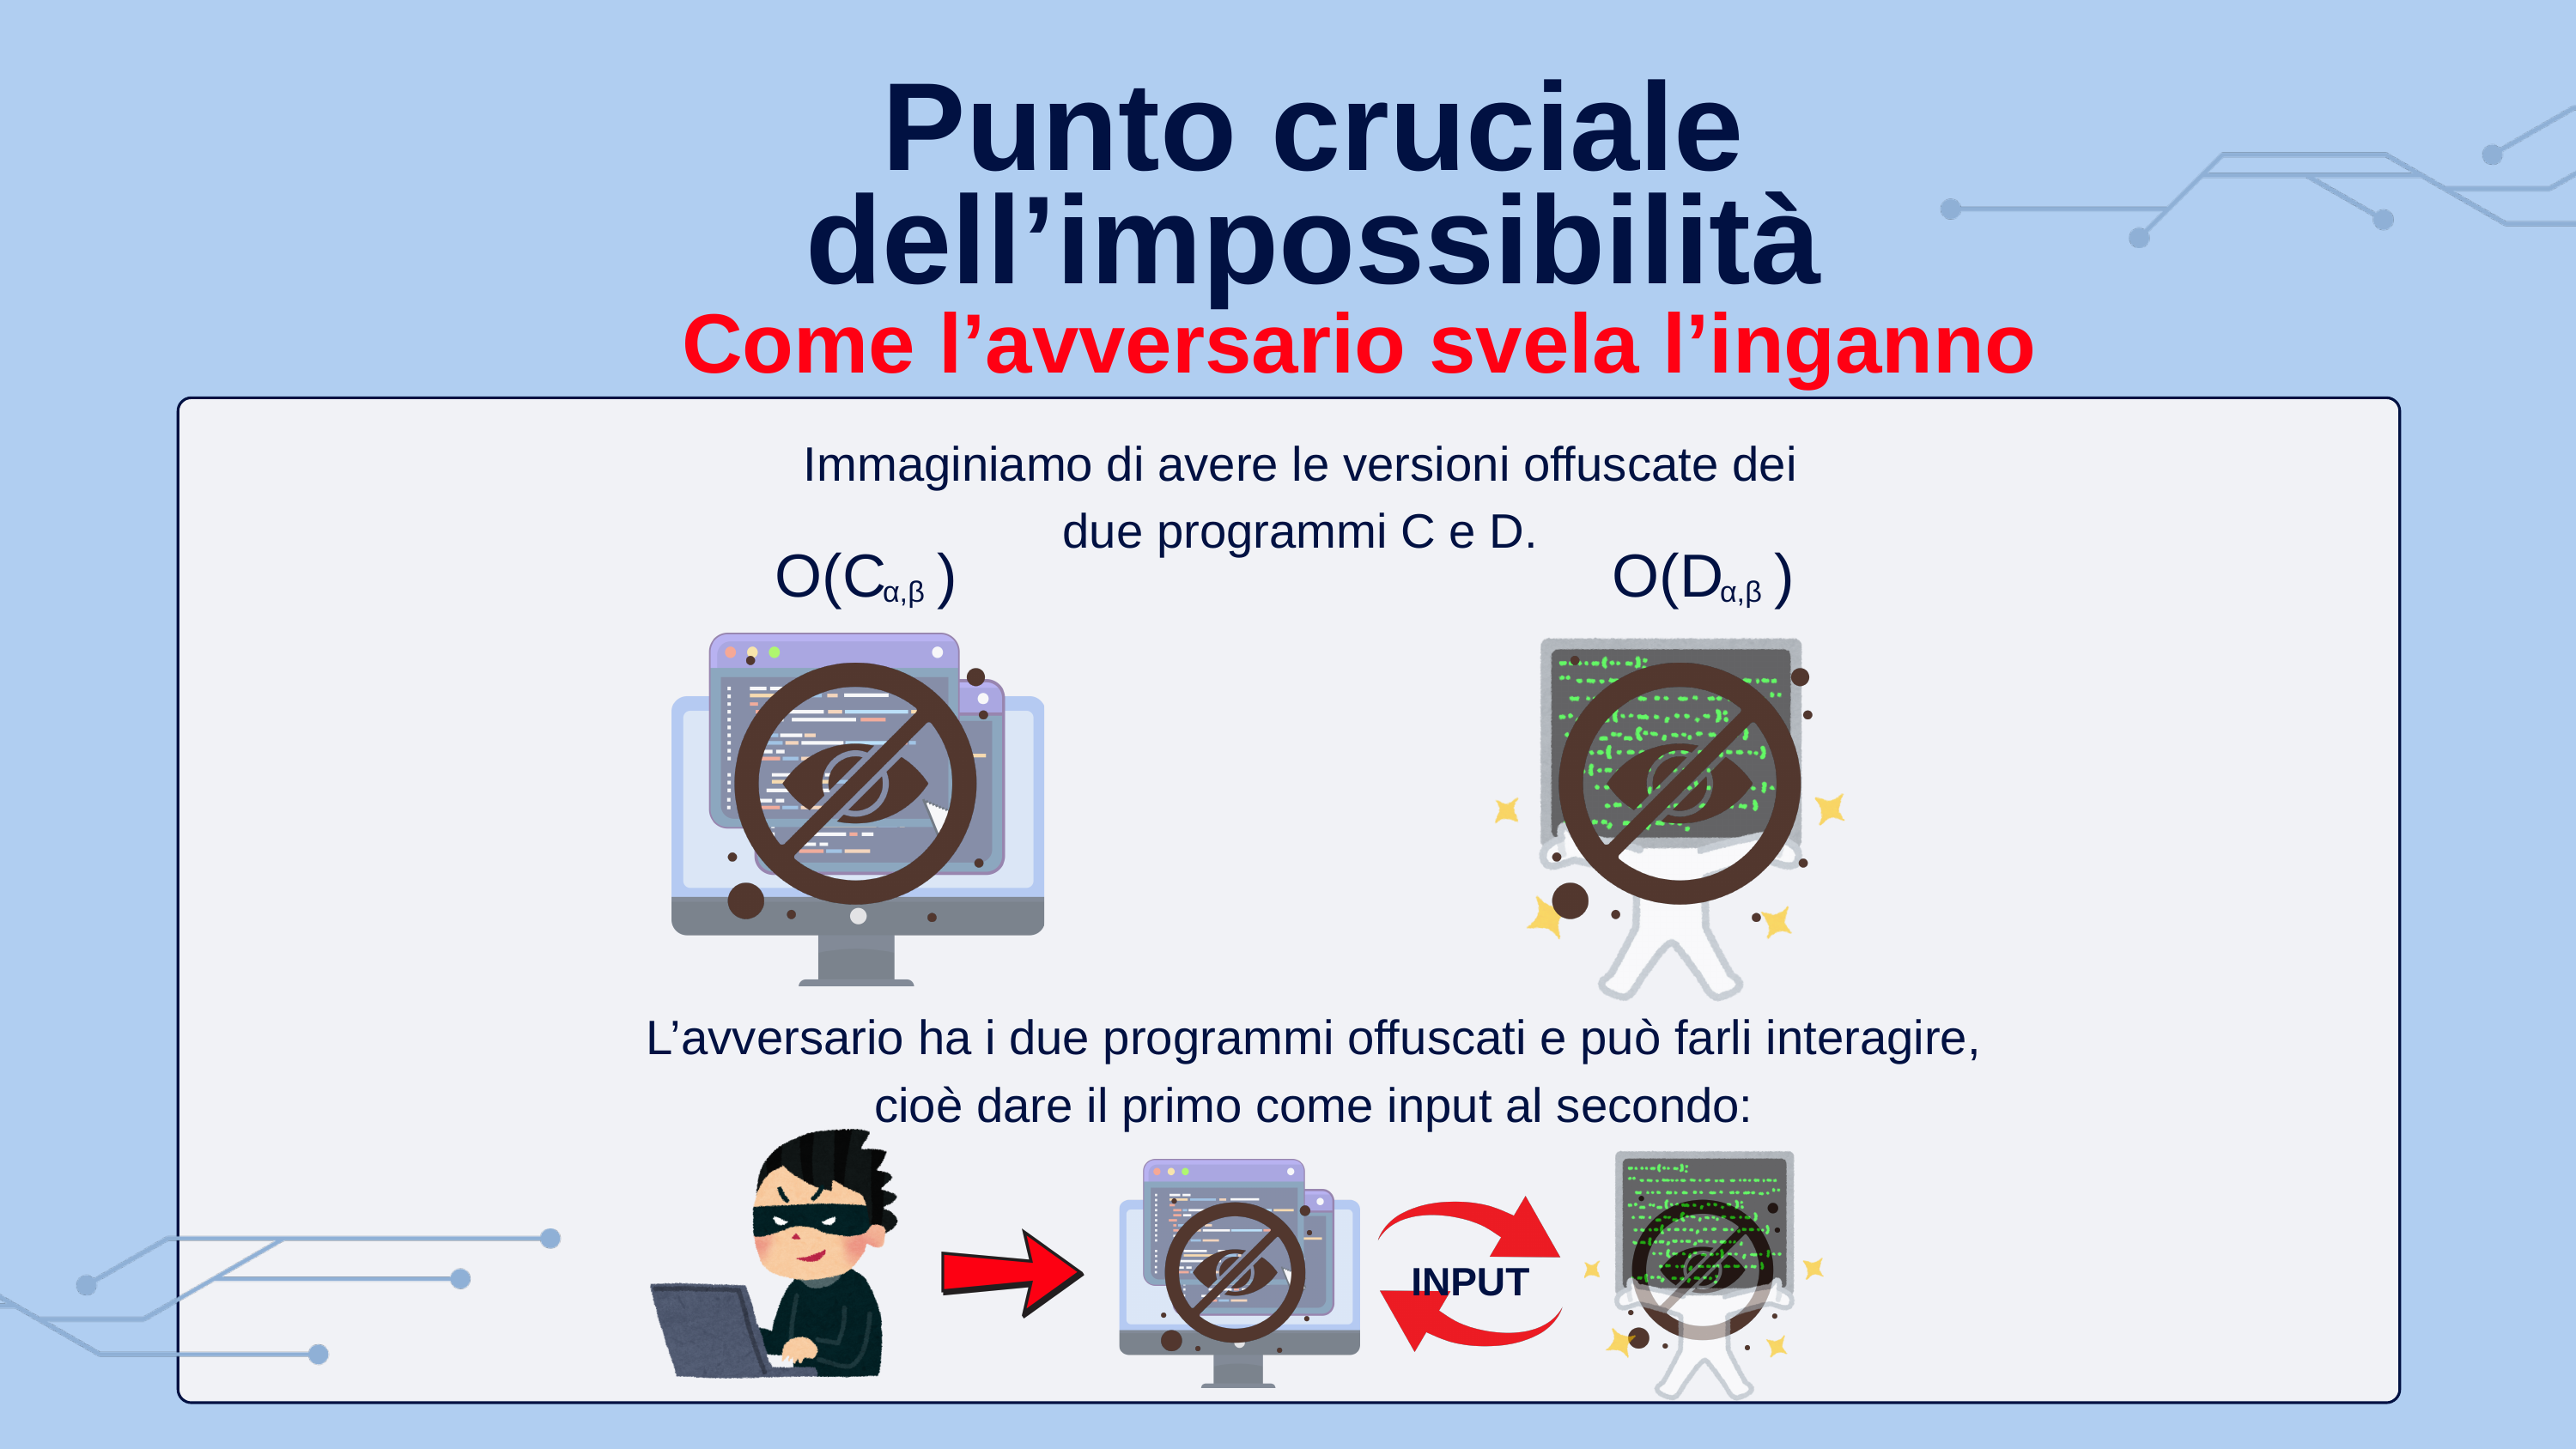

L’avversario ha i due programmi offuscati e può farli interagire, cioè dare il primo come input al secondo:

Punto cruciale dell’impossibilità

Come l’avversario svela l’inganno

Immaginiamo di avere le versioni offuscate dei due programmi C e D.
 O(C   )
 O(D   )
 α,β
 α,β

L’avversario ha i due programmi offuscati e può farli interagire, cioè dare il primo come input al secondo:

INPUT